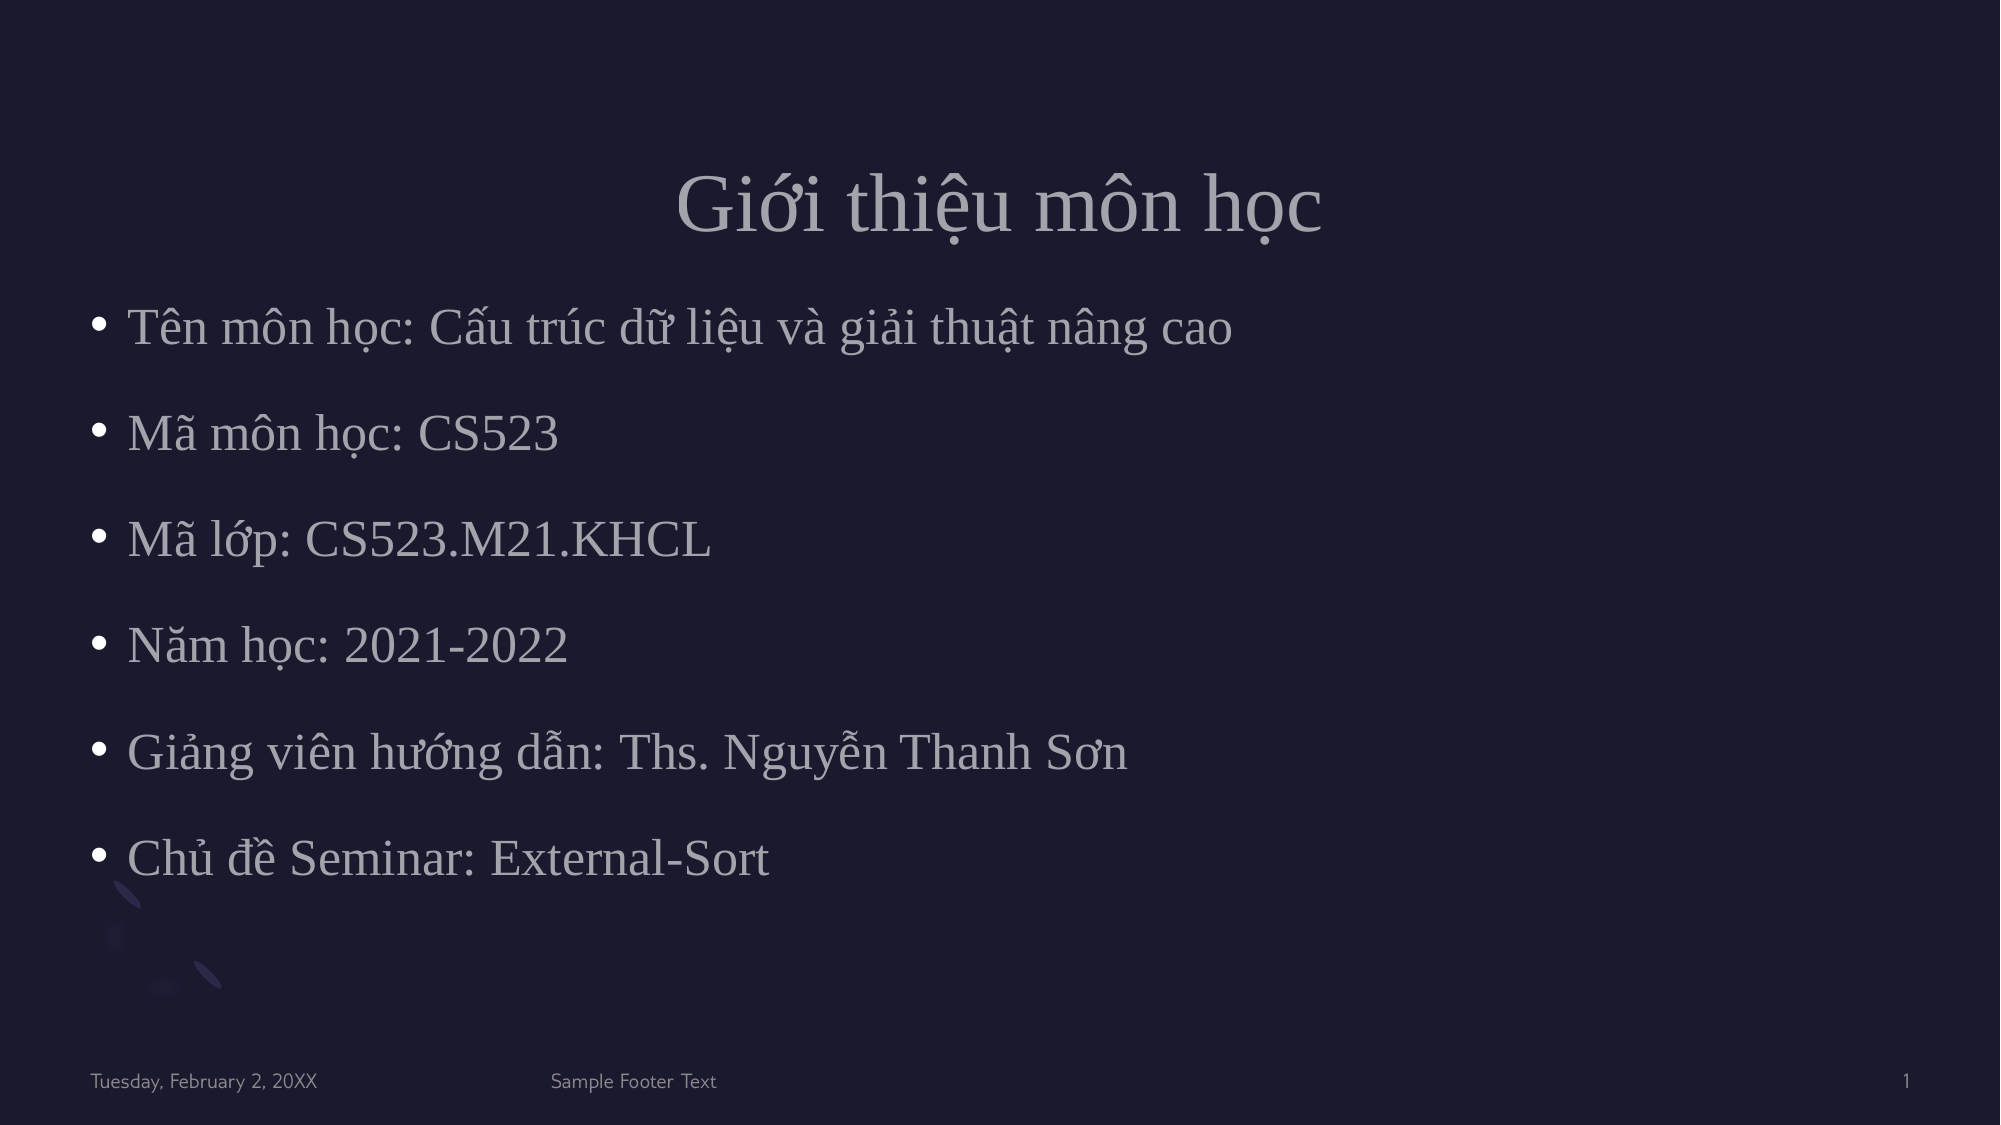

Giới thiệu môn học
Tên môn học: Cấu trúc dữ liệu và giải thuật nâng cao
Mã môn học: CS523
Mã lớp: CS523.M21.KHCL
Năm học: 2021-2022
Giảng viên hướng dẫn: Ths. Nguyễn Thanh Sơn
Chủ đề Seminar: External-Sort
Tuesday, February 2, 20XX
Sample Footer Text
1